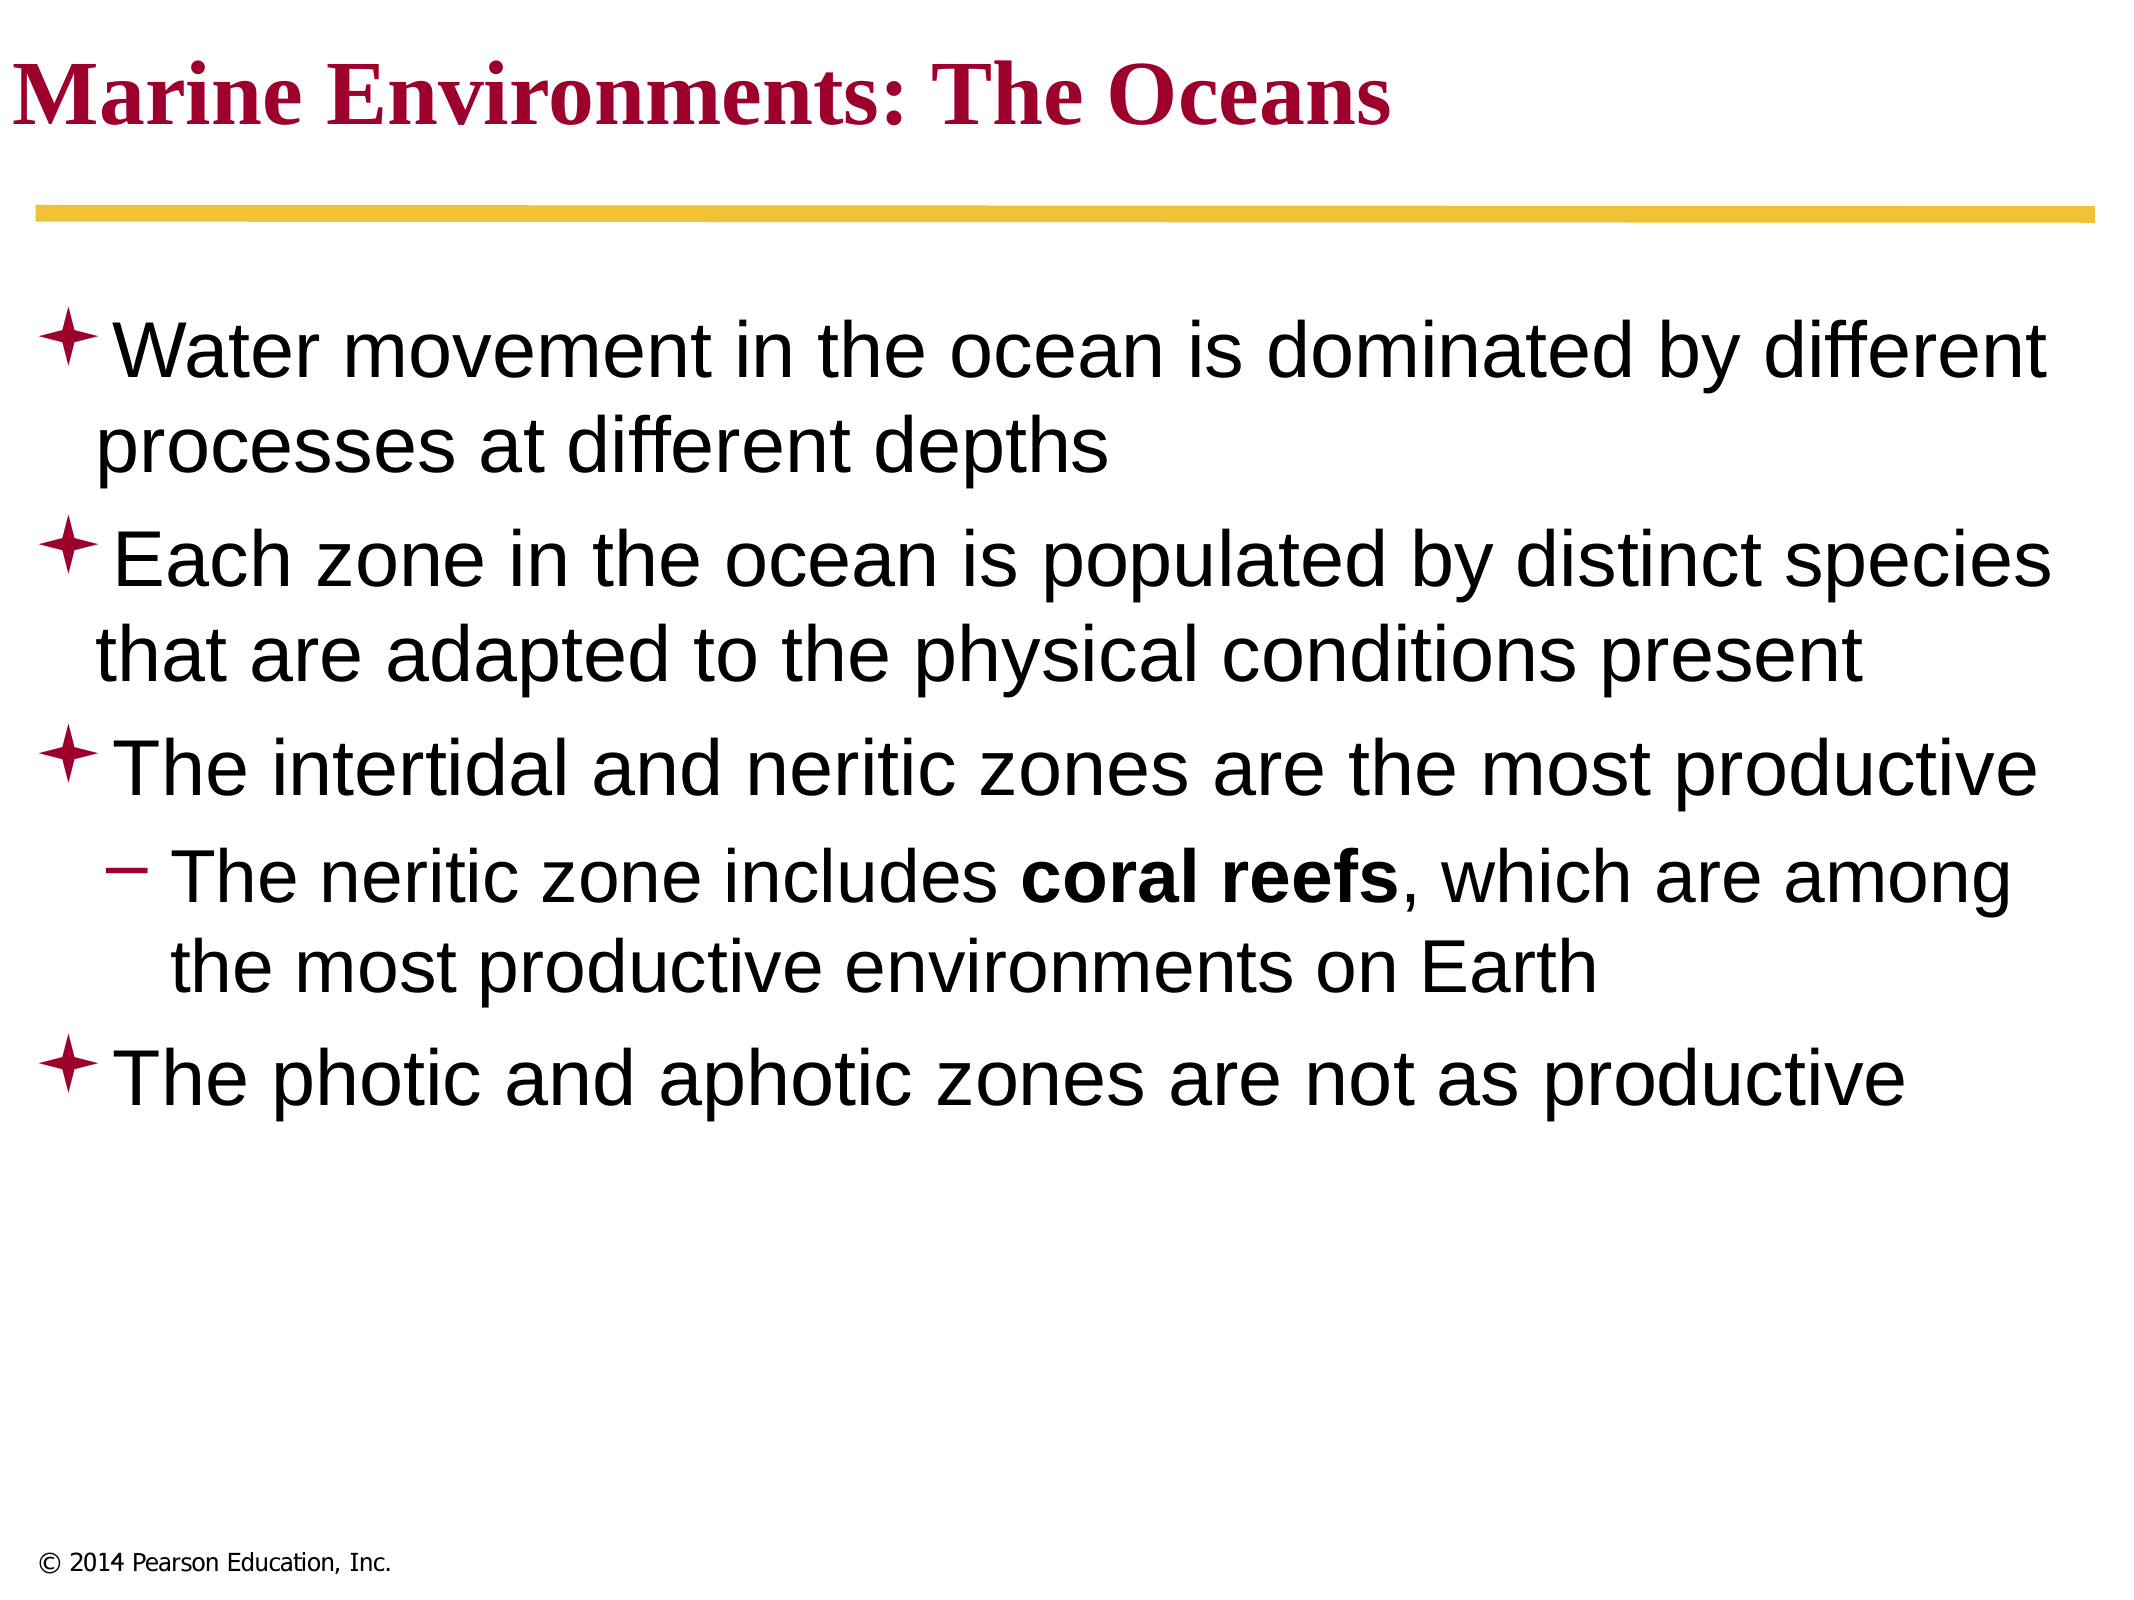

Marine Environments: The Oceans

Water movement in the ocean is dominated by different processes at different depths
Each zone in the ocean is populated by distinct species that are adapted to the physical conditions present
The intertidal and neritic zones are the most productive
The neritic zone includes coral reefs, which are among the most productive environments on Earth
The photic and aphotic zones are not as productive